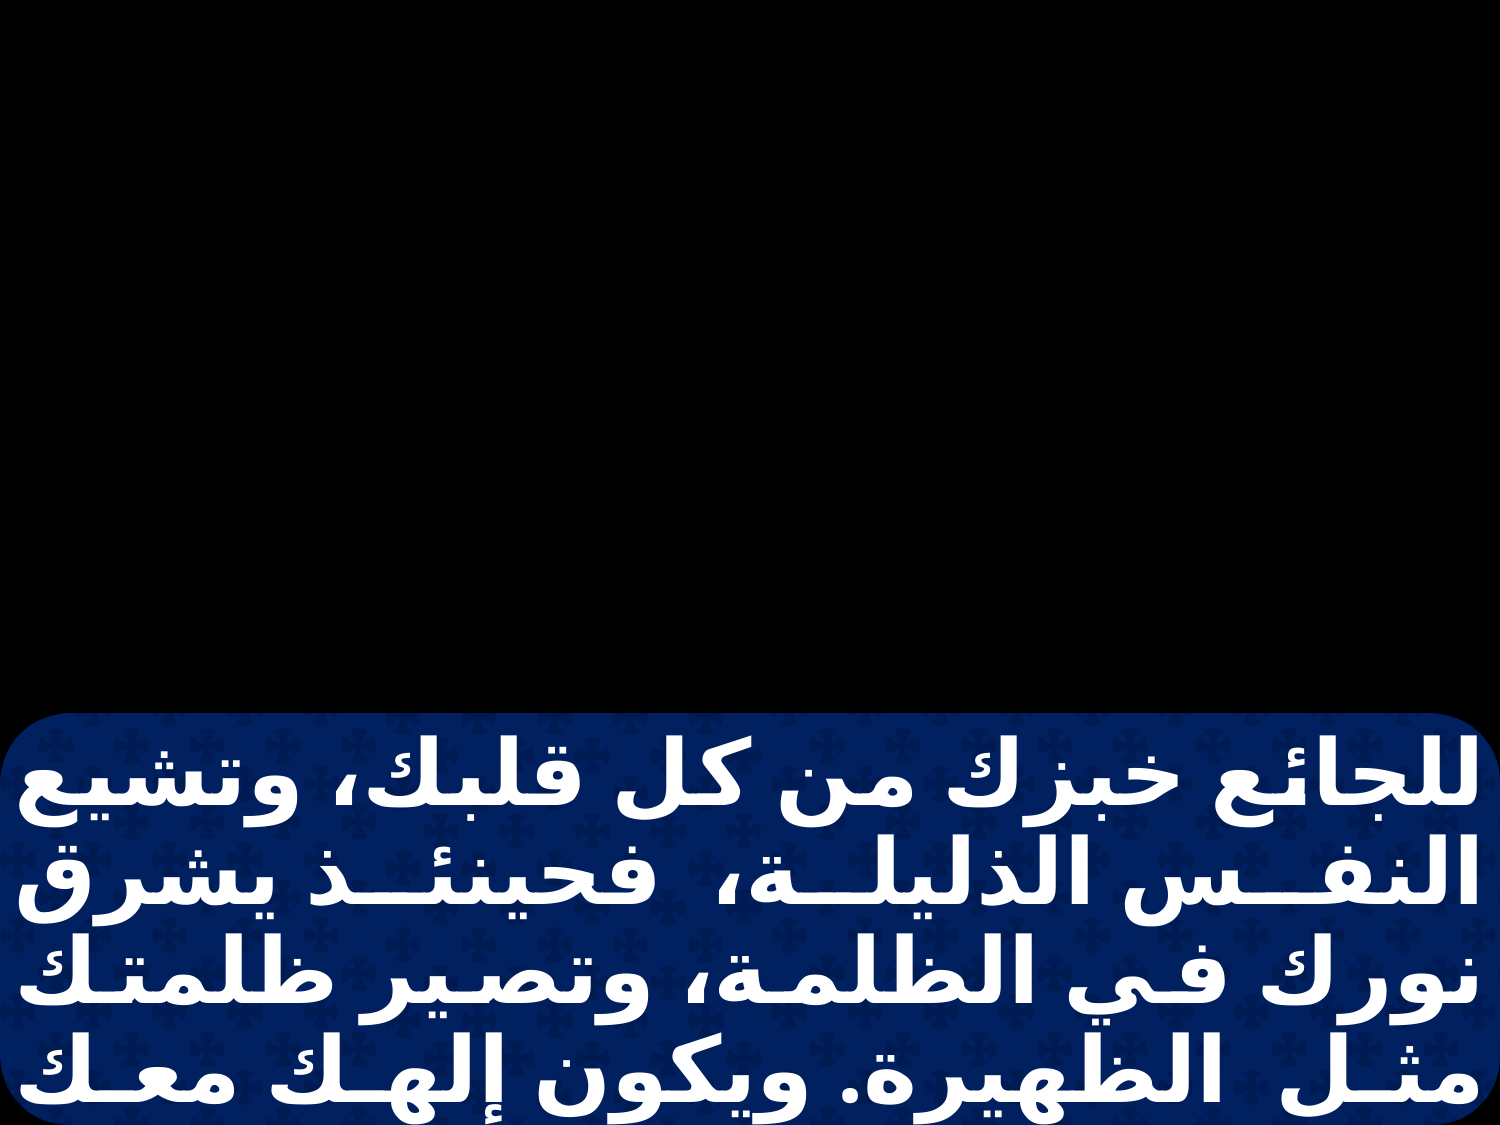

للجائع خبزك من كل قلبك، وتشيع النفس الذليلة،  فحينئذ يشرق نورك في الظلمة، وتصير ظلمتك مثل  الظهيرة. ويكون إلهك معك كل حين، وتمتلئ كما  تشتهي نفسك في الأرض القاحلة، ويقوي عظامك